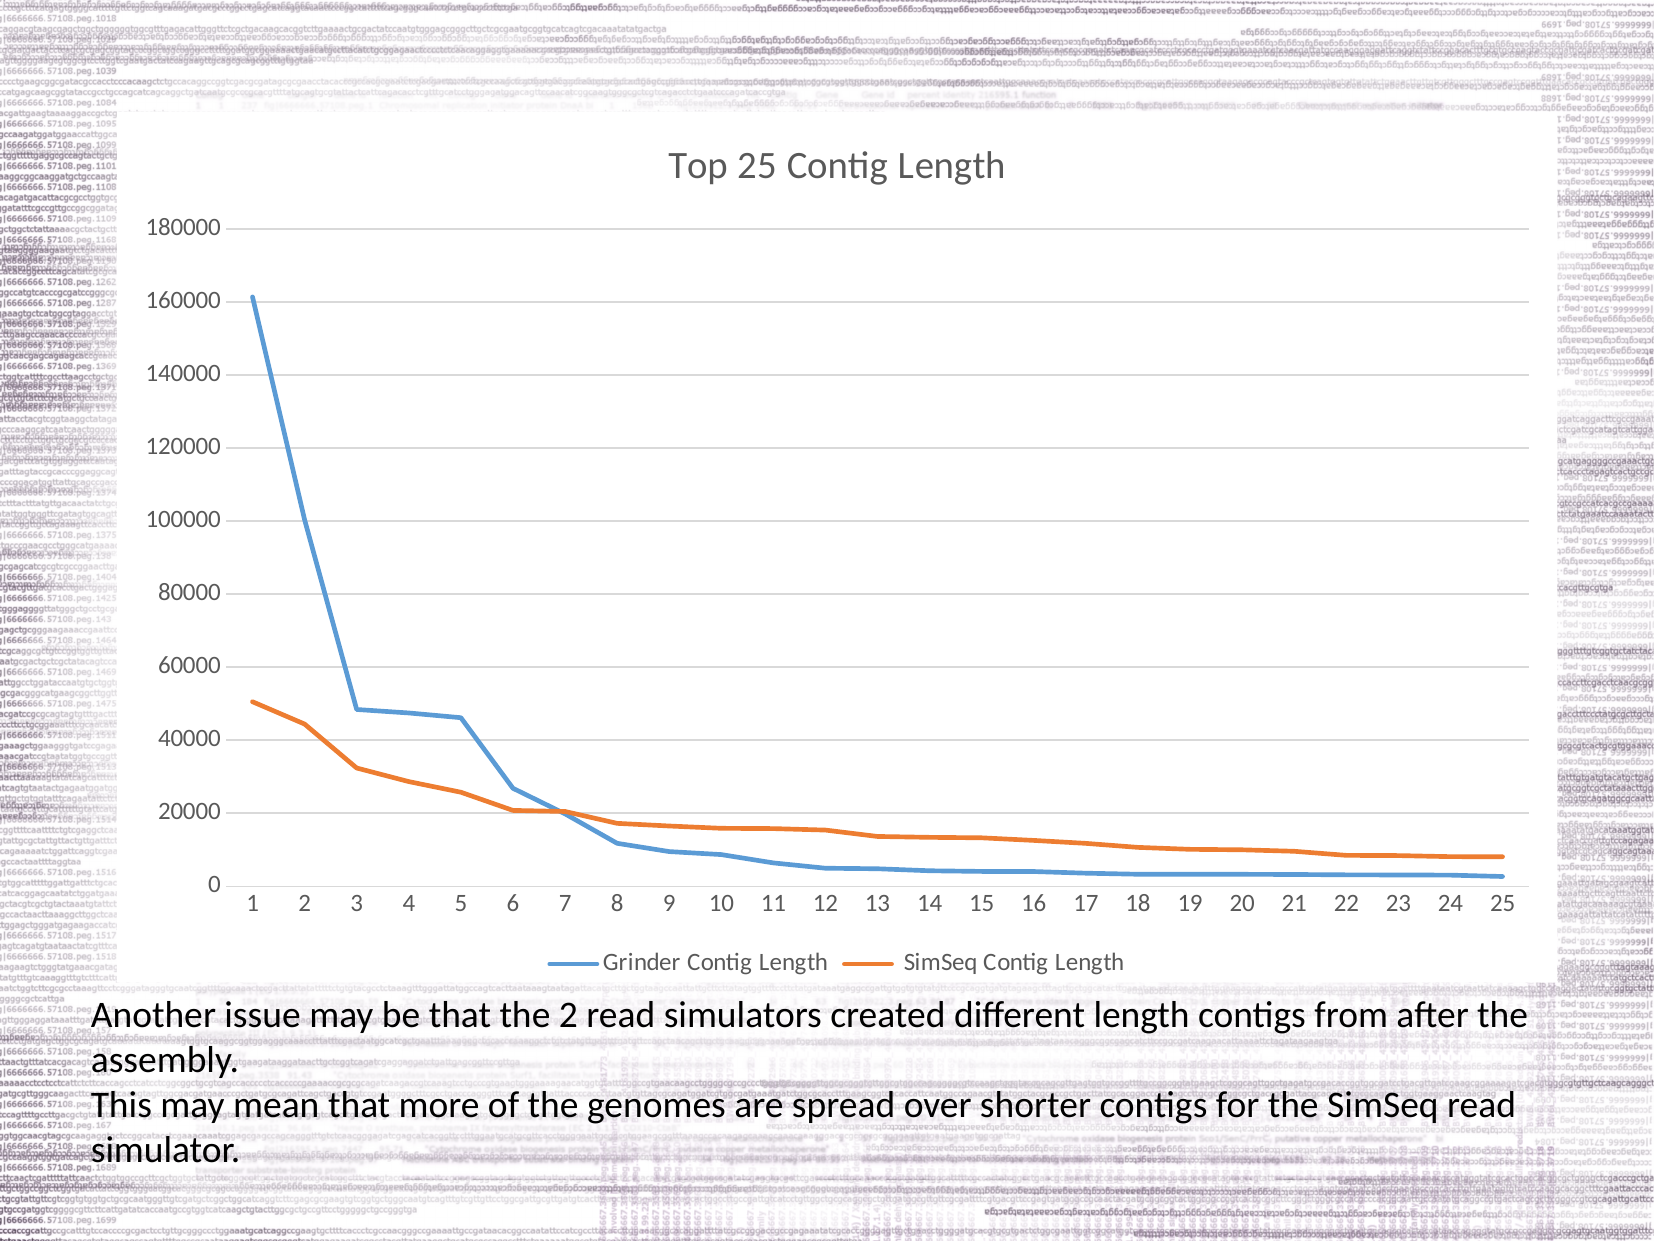

### Chart: Top 25 Contig Length

| Category | Grinder Contig Length |  SimSeq Contig Length |
|---|---|---|
Another issue may be that the 2 read simulators created different length contigs from after the assembly.
This may mean that more of the genomes are spread over shorter contigs for the SimSeq read simulator.